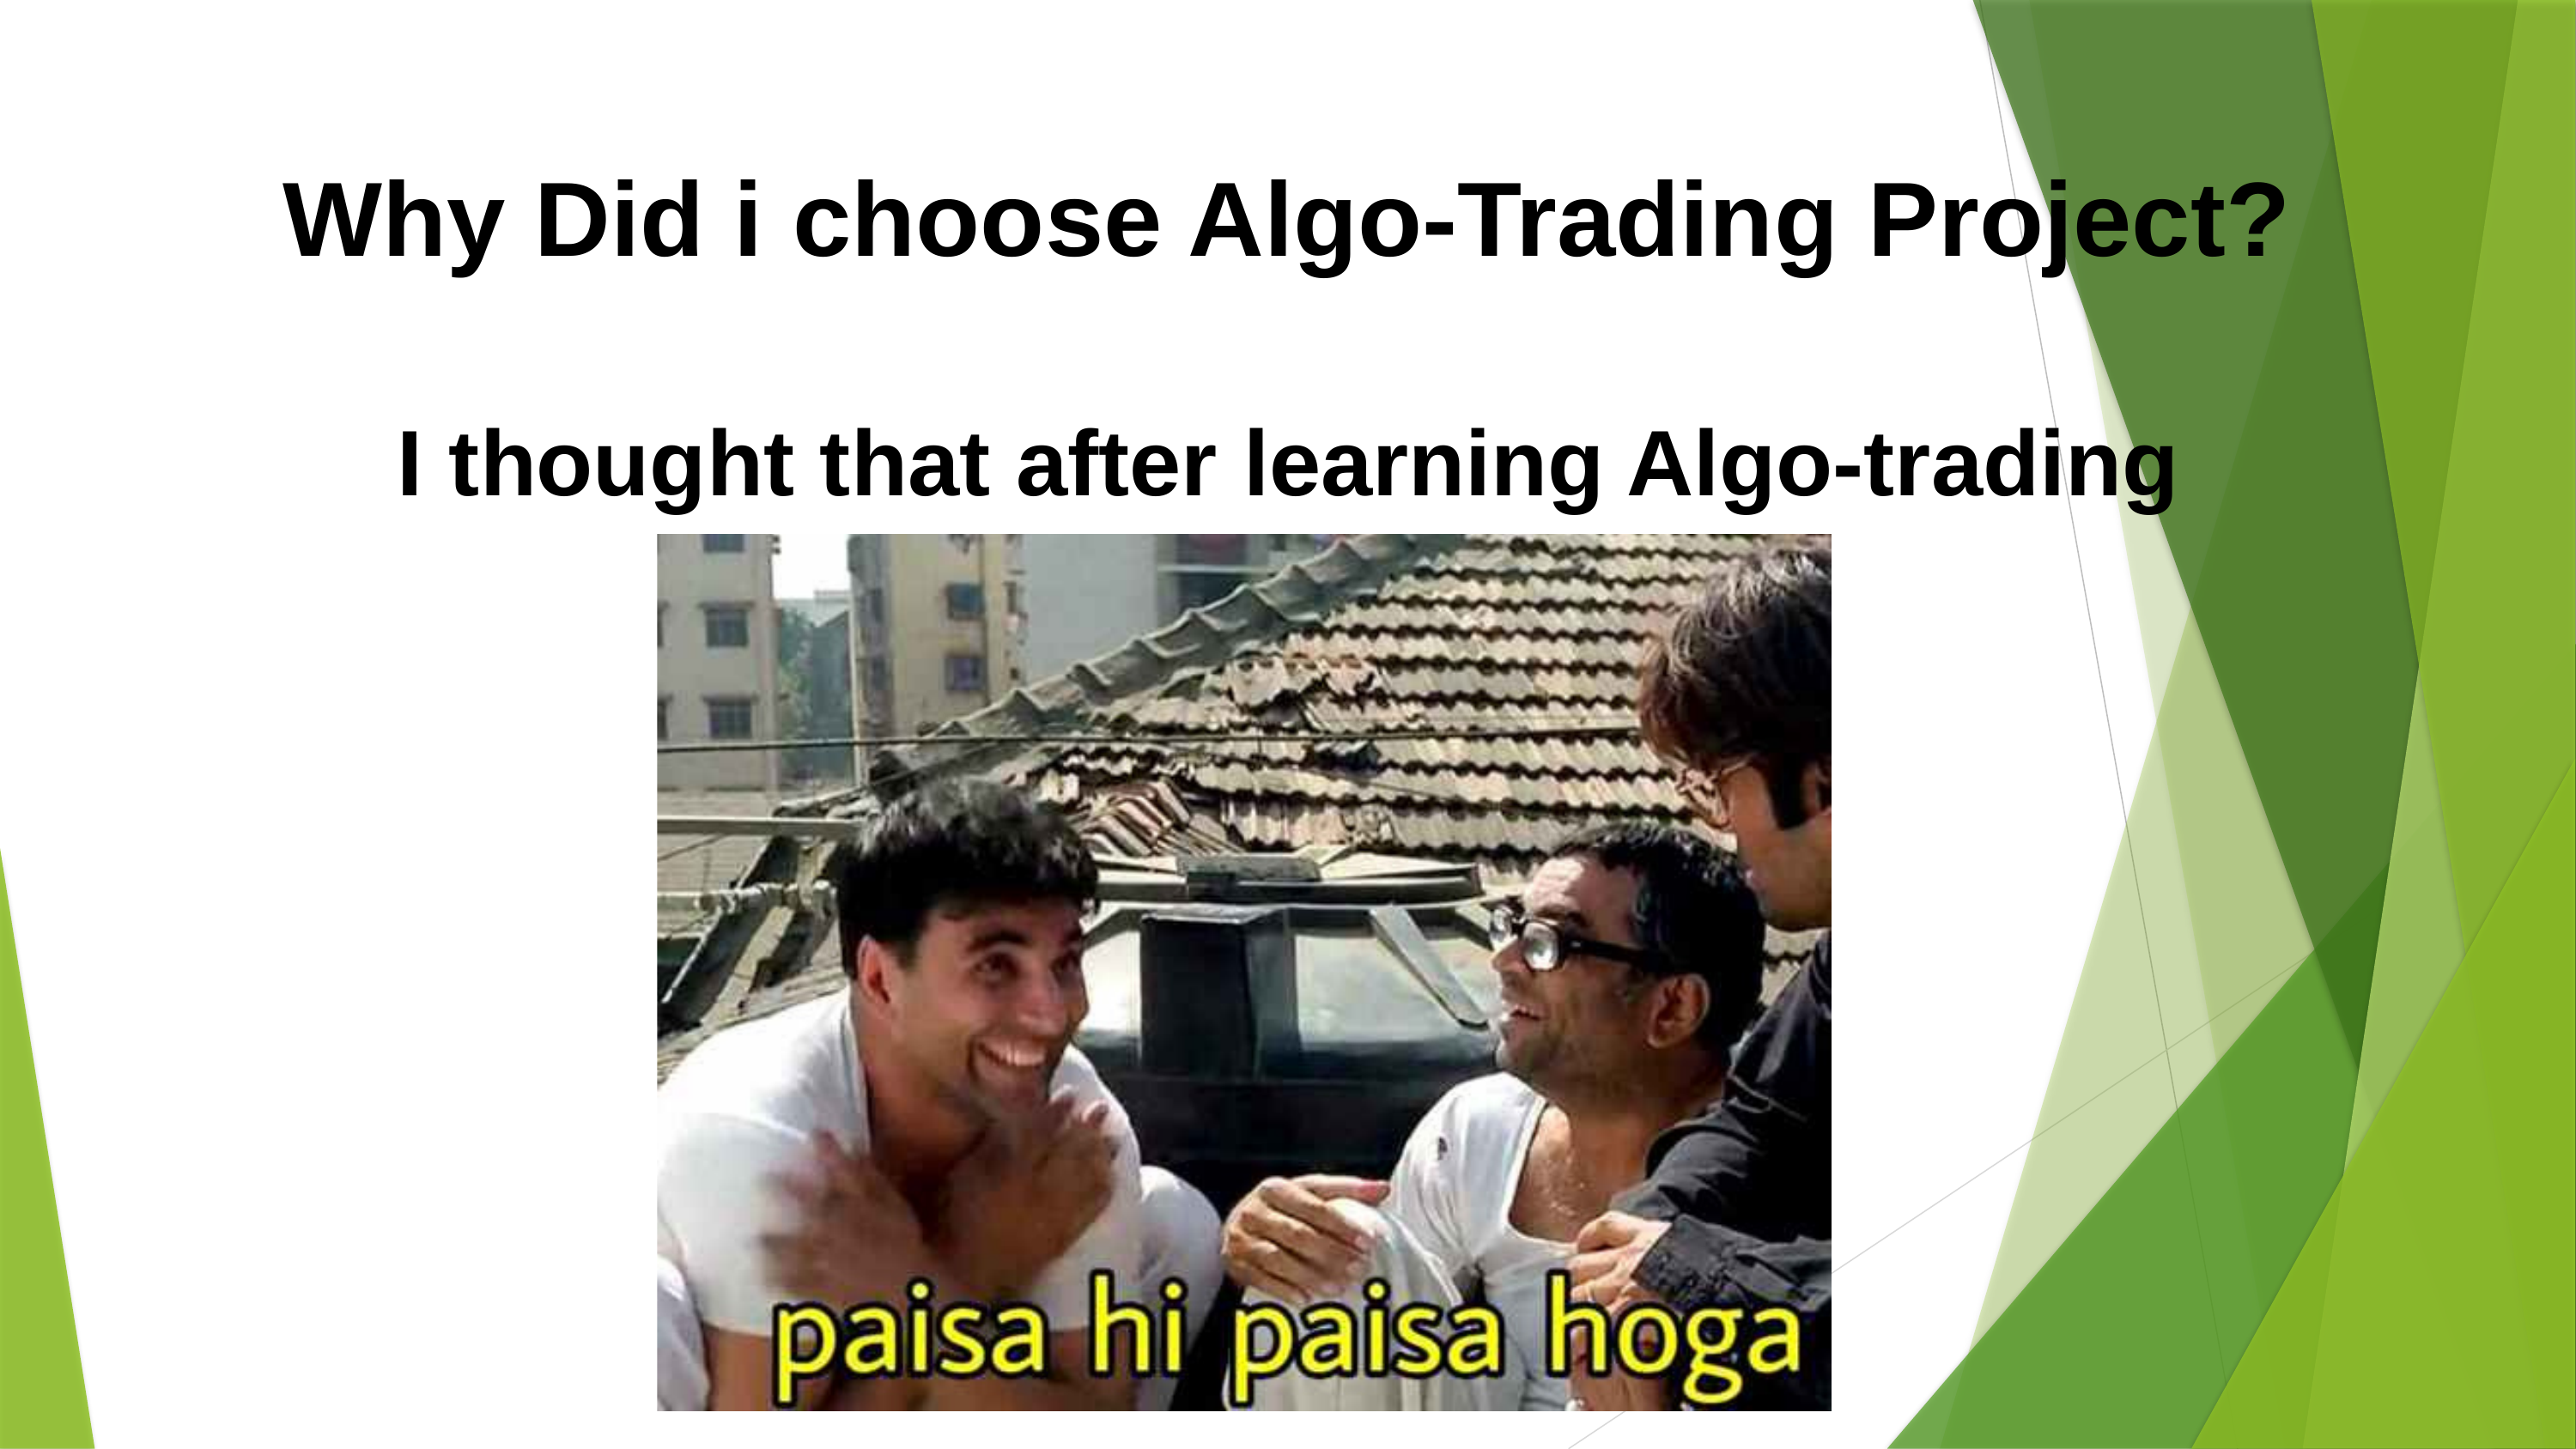

Why Did i choose Algo-Trading Project?
I thought that after learning Algo-trading